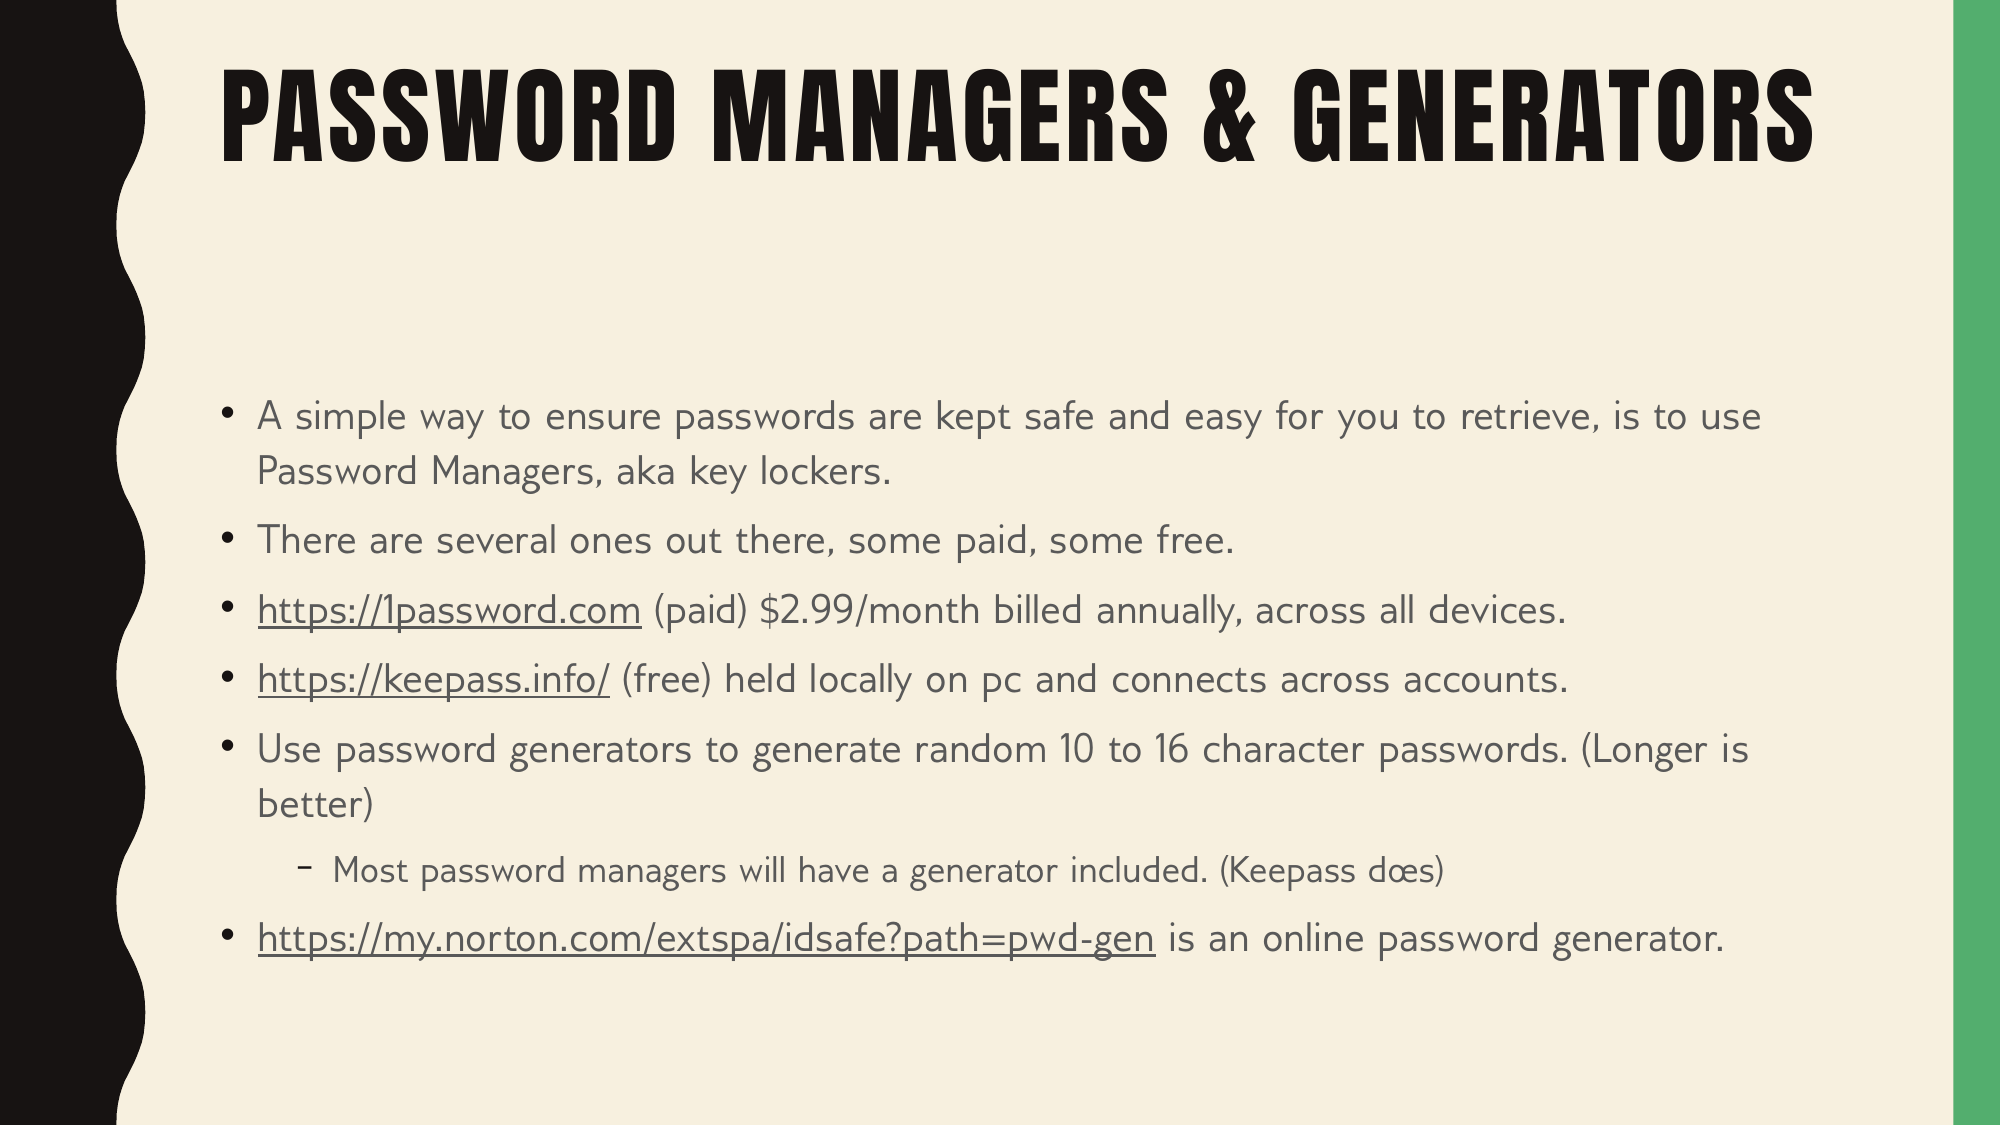

# Password Managers & Generators
A simple way to ensure passwords are kept safe and easy for you to retrieve, is to use Password Managers, aka key lockers.
There are several ones out there, some paid, some free.
https://1password.com (paid) $2.99/month billed annually, across all devices.
https://keepass.info/ (free) held locally on pc and connects across accounts.
Use password generators to generate random 10 to 16 character passwords. (Longer is better)
Most password managers will have a generator included. (Keepass does)
https://my.norton.com/extspa/idsafe?path=pwd-gen is an online password generator.